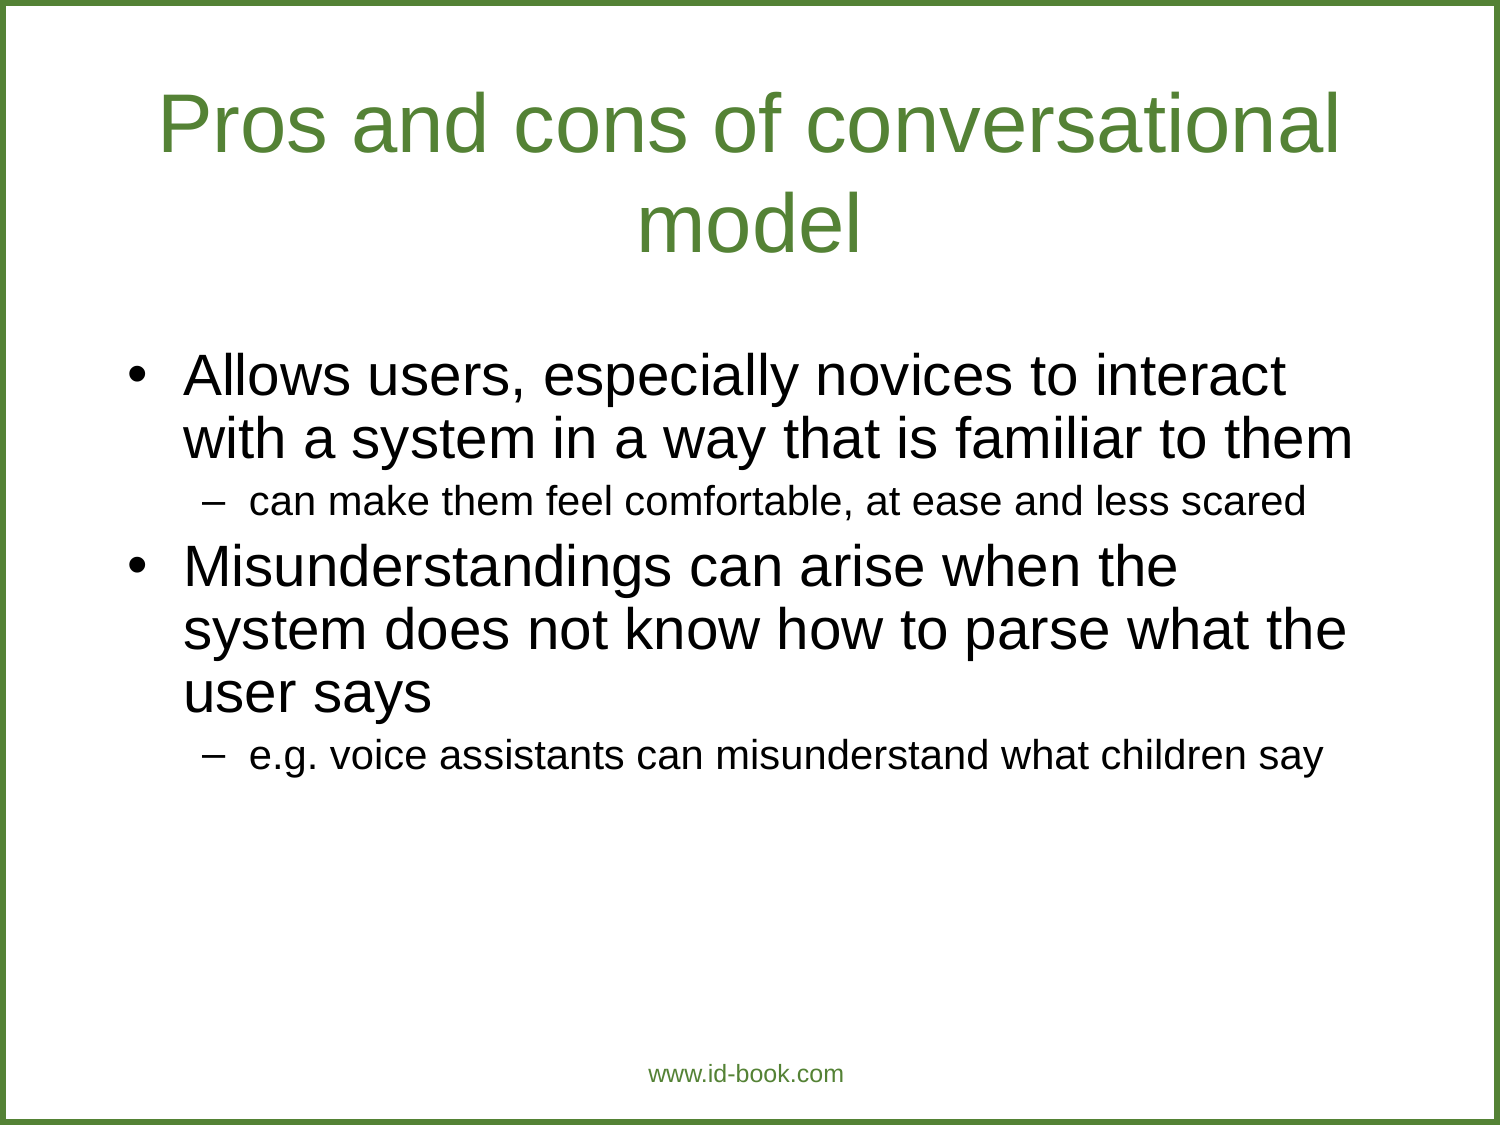

Pros and cons of conversational model
Allows users, especially novices to interact with a system in a way that is familiar to them
can make them feel comfortable, at ease and less scared
Misunderstandings can arise when the system does not know how to parse what the user says
e.g. voice assistants can misunderstand what children say

www.id-book.com